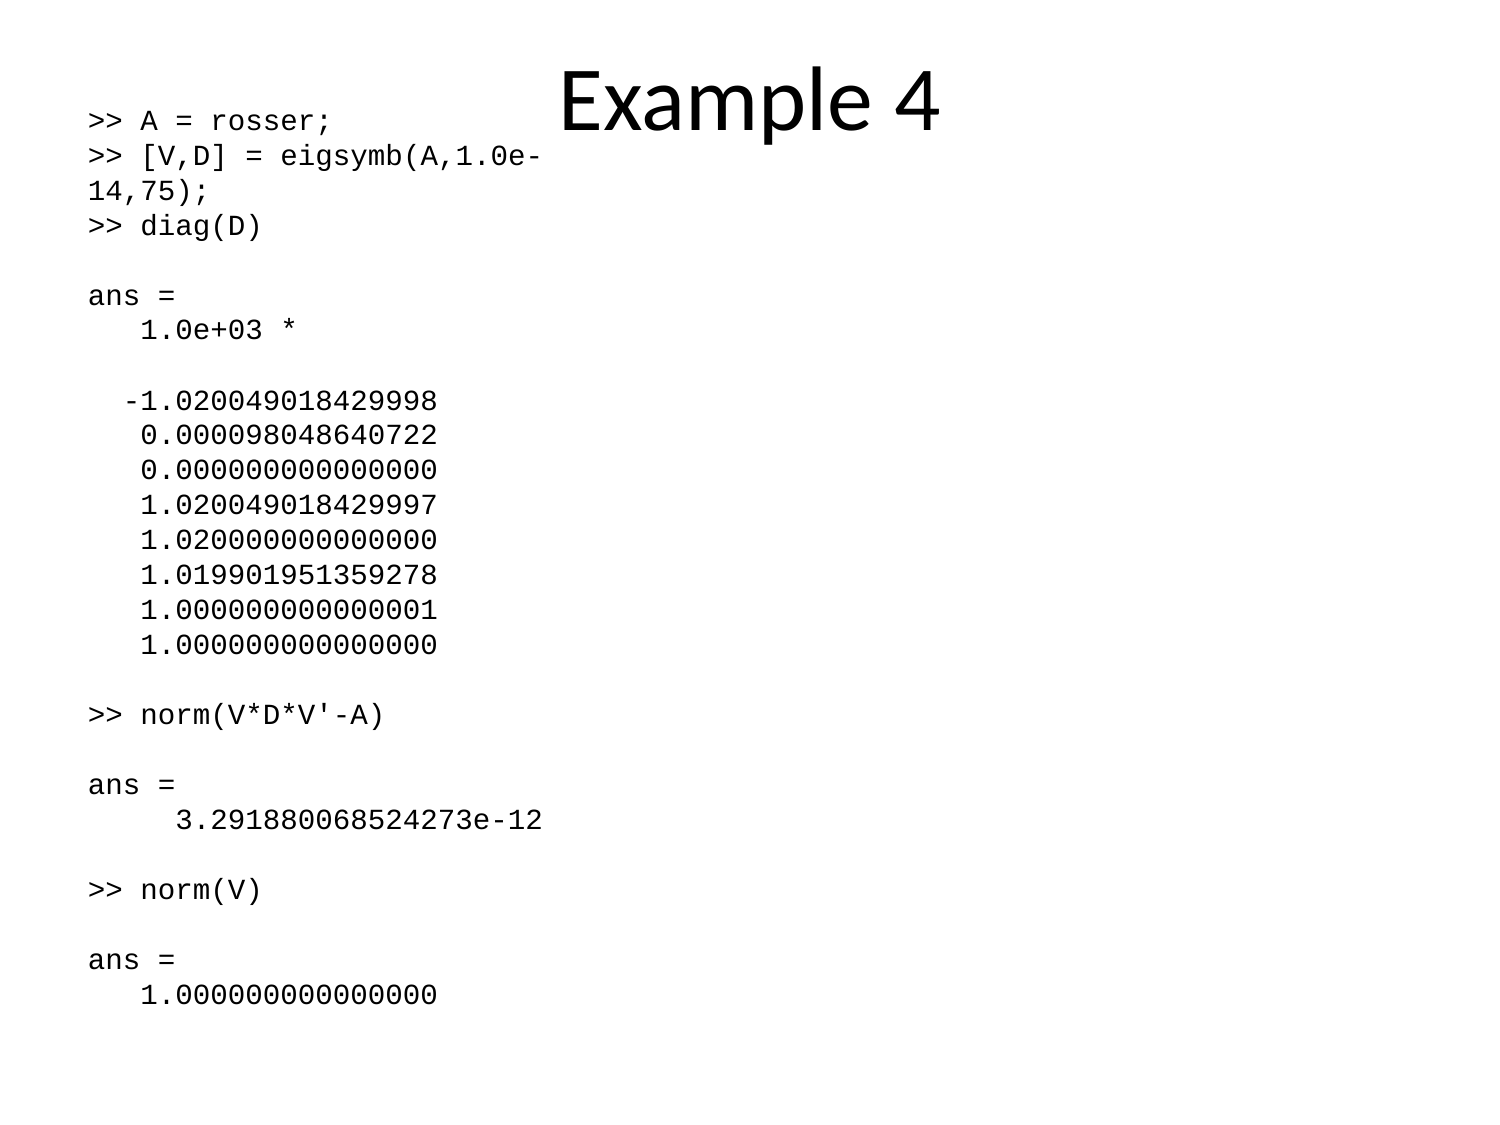

# Example 4
>> A = rosser;
>> [V,D] = eigsymb(A,1.0e-14,75);
>> diag(D)

ans =
   1.0e+03 *

  -1.020049018429998
   0.000098048640722
   0.000000000000000
   1.020049018429997
   1.020000000000000
   1.019901951359278
   1.000000000000001
   1.000000000000000

>> norm(V*D*V'-A)

ans =
     3.291880068524273e-12

>> norm(V)

ans =
   1.000000000000000